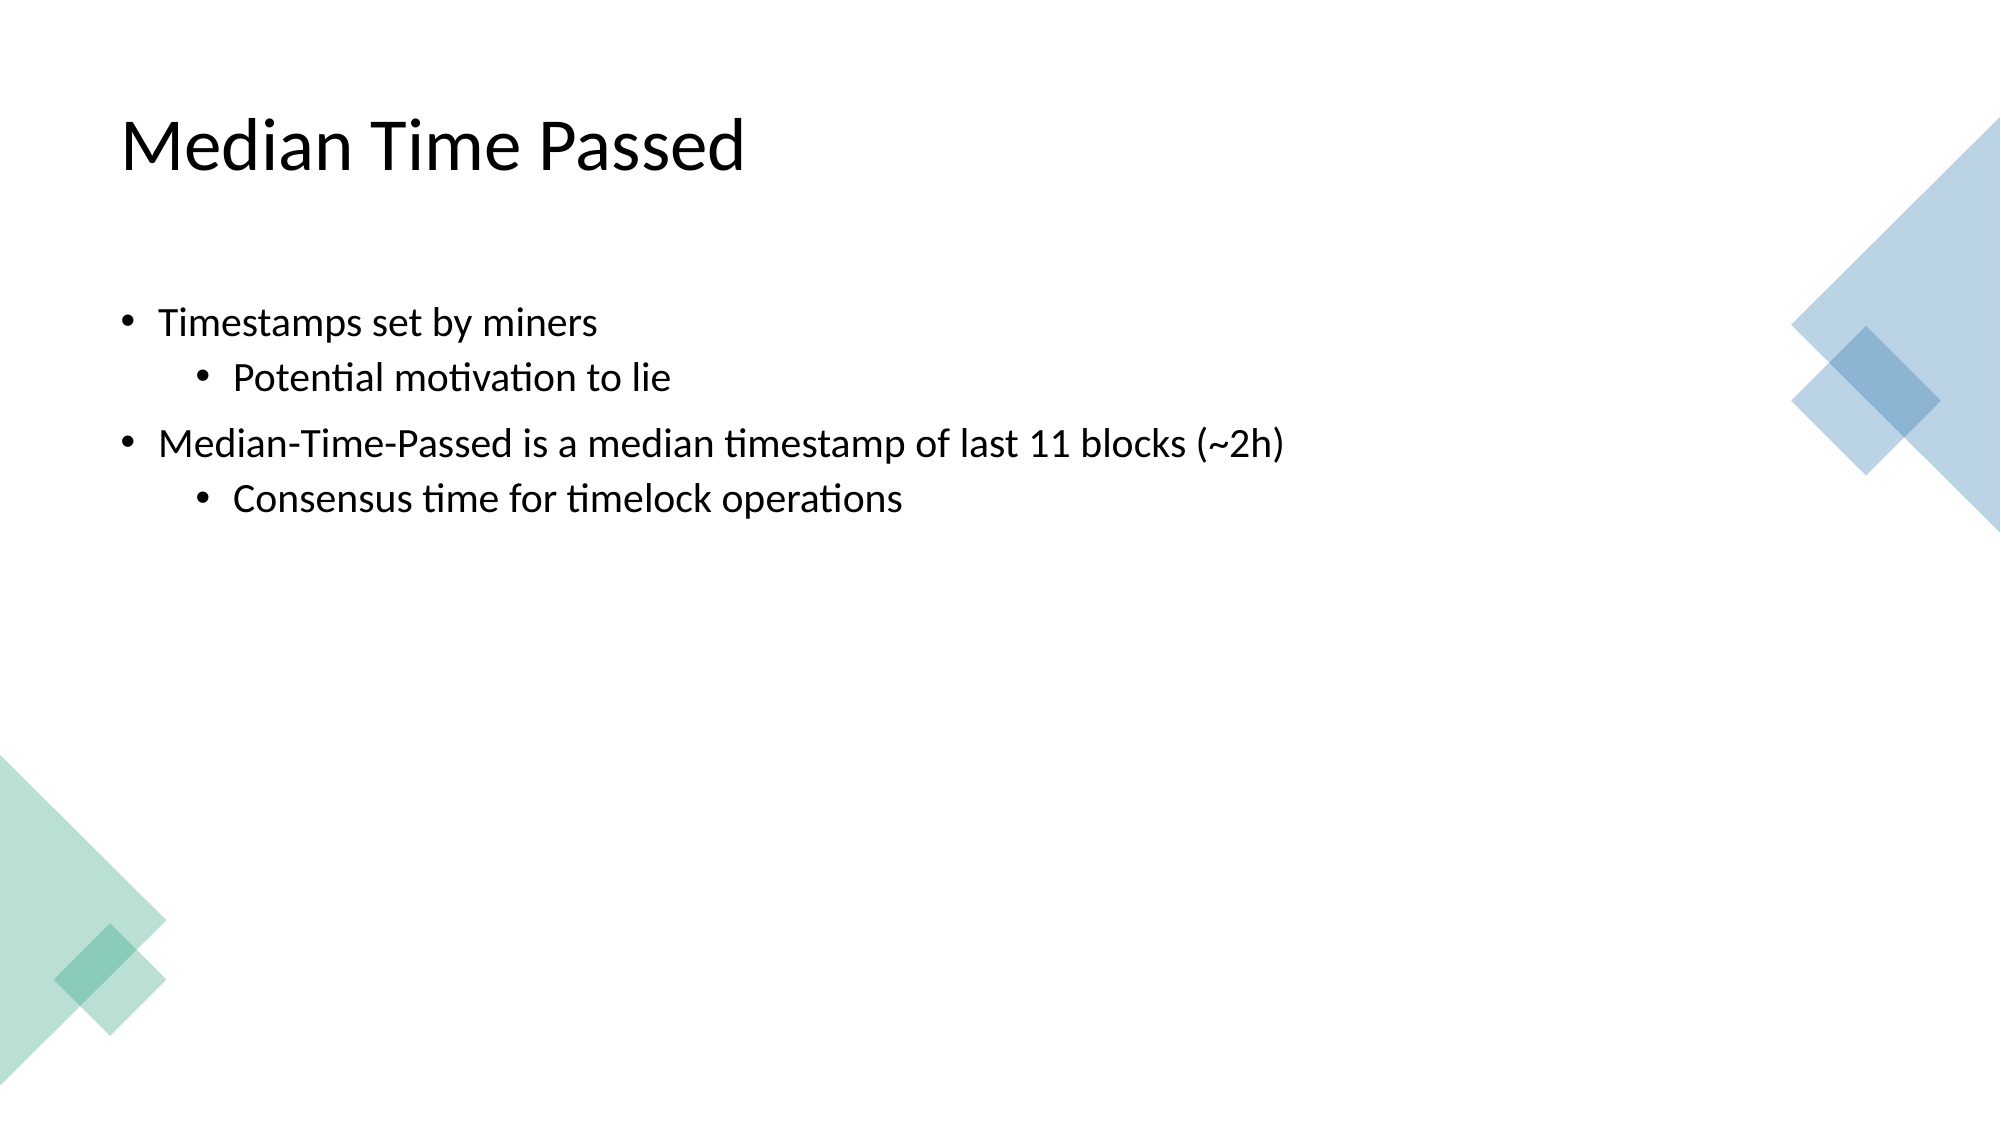

# Median Time Passed

Timestamps set by miners
Potential motivation to lie
Median-Time-Passed is a median timestamp of last 11 blocks (~2h)
Consensus time for timelock operations